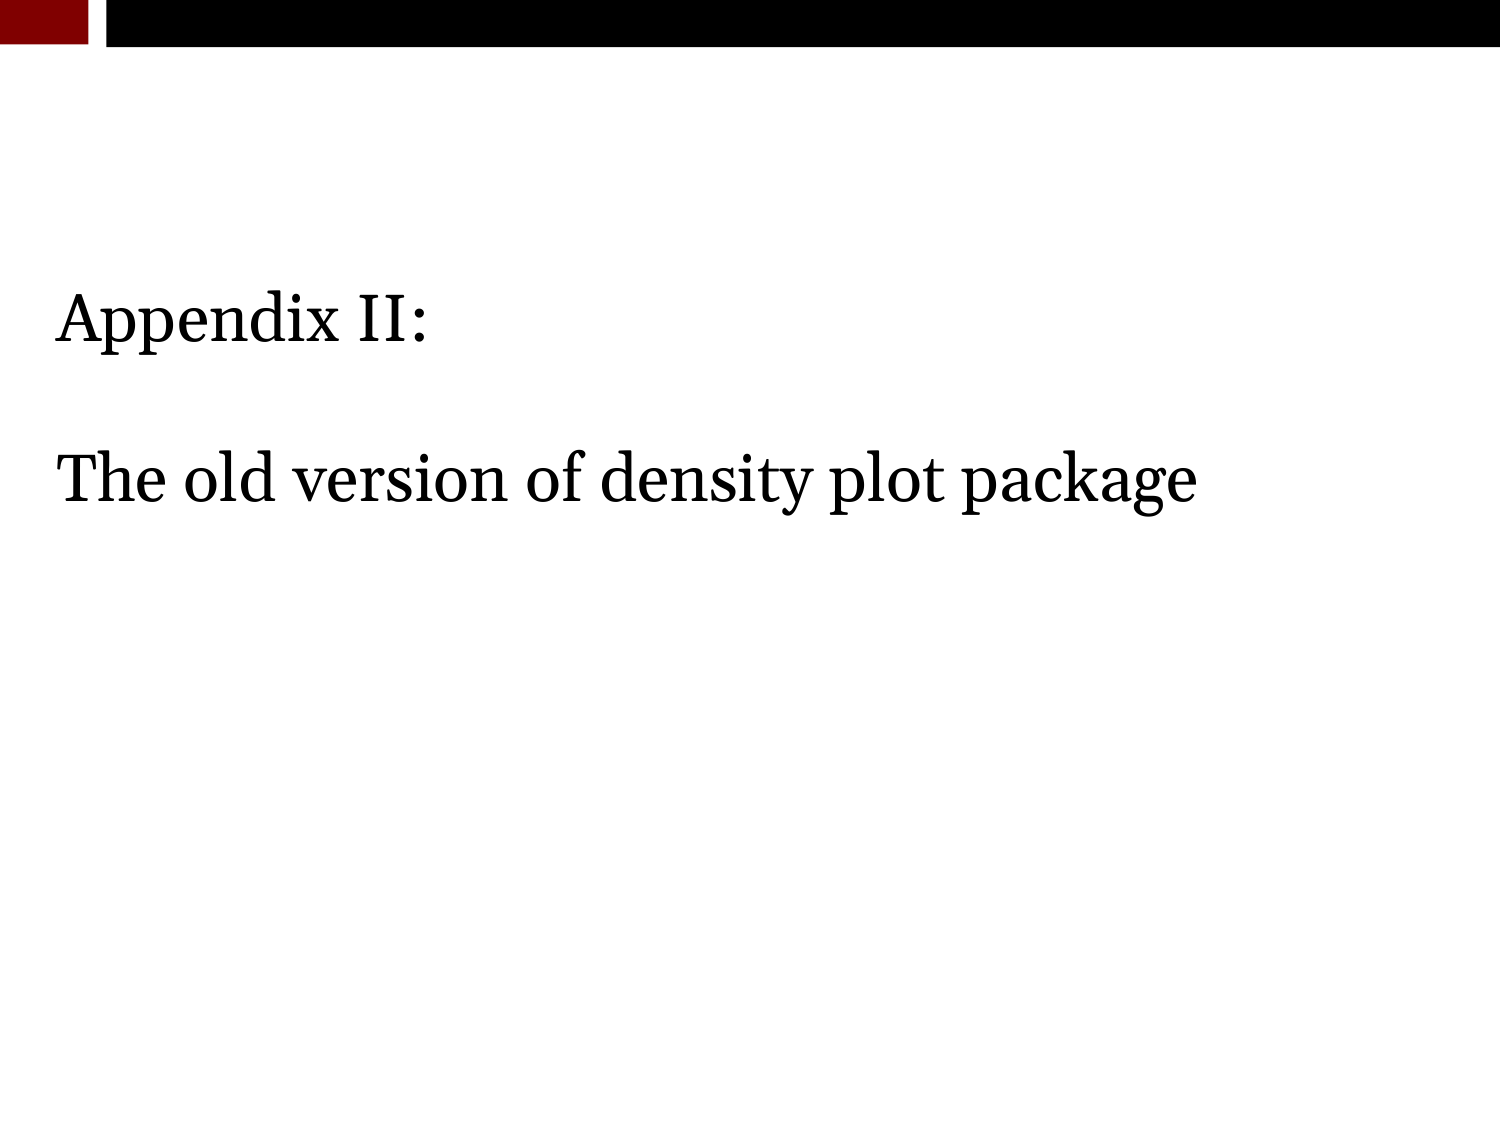

Appendix II:

The old version of density plot package